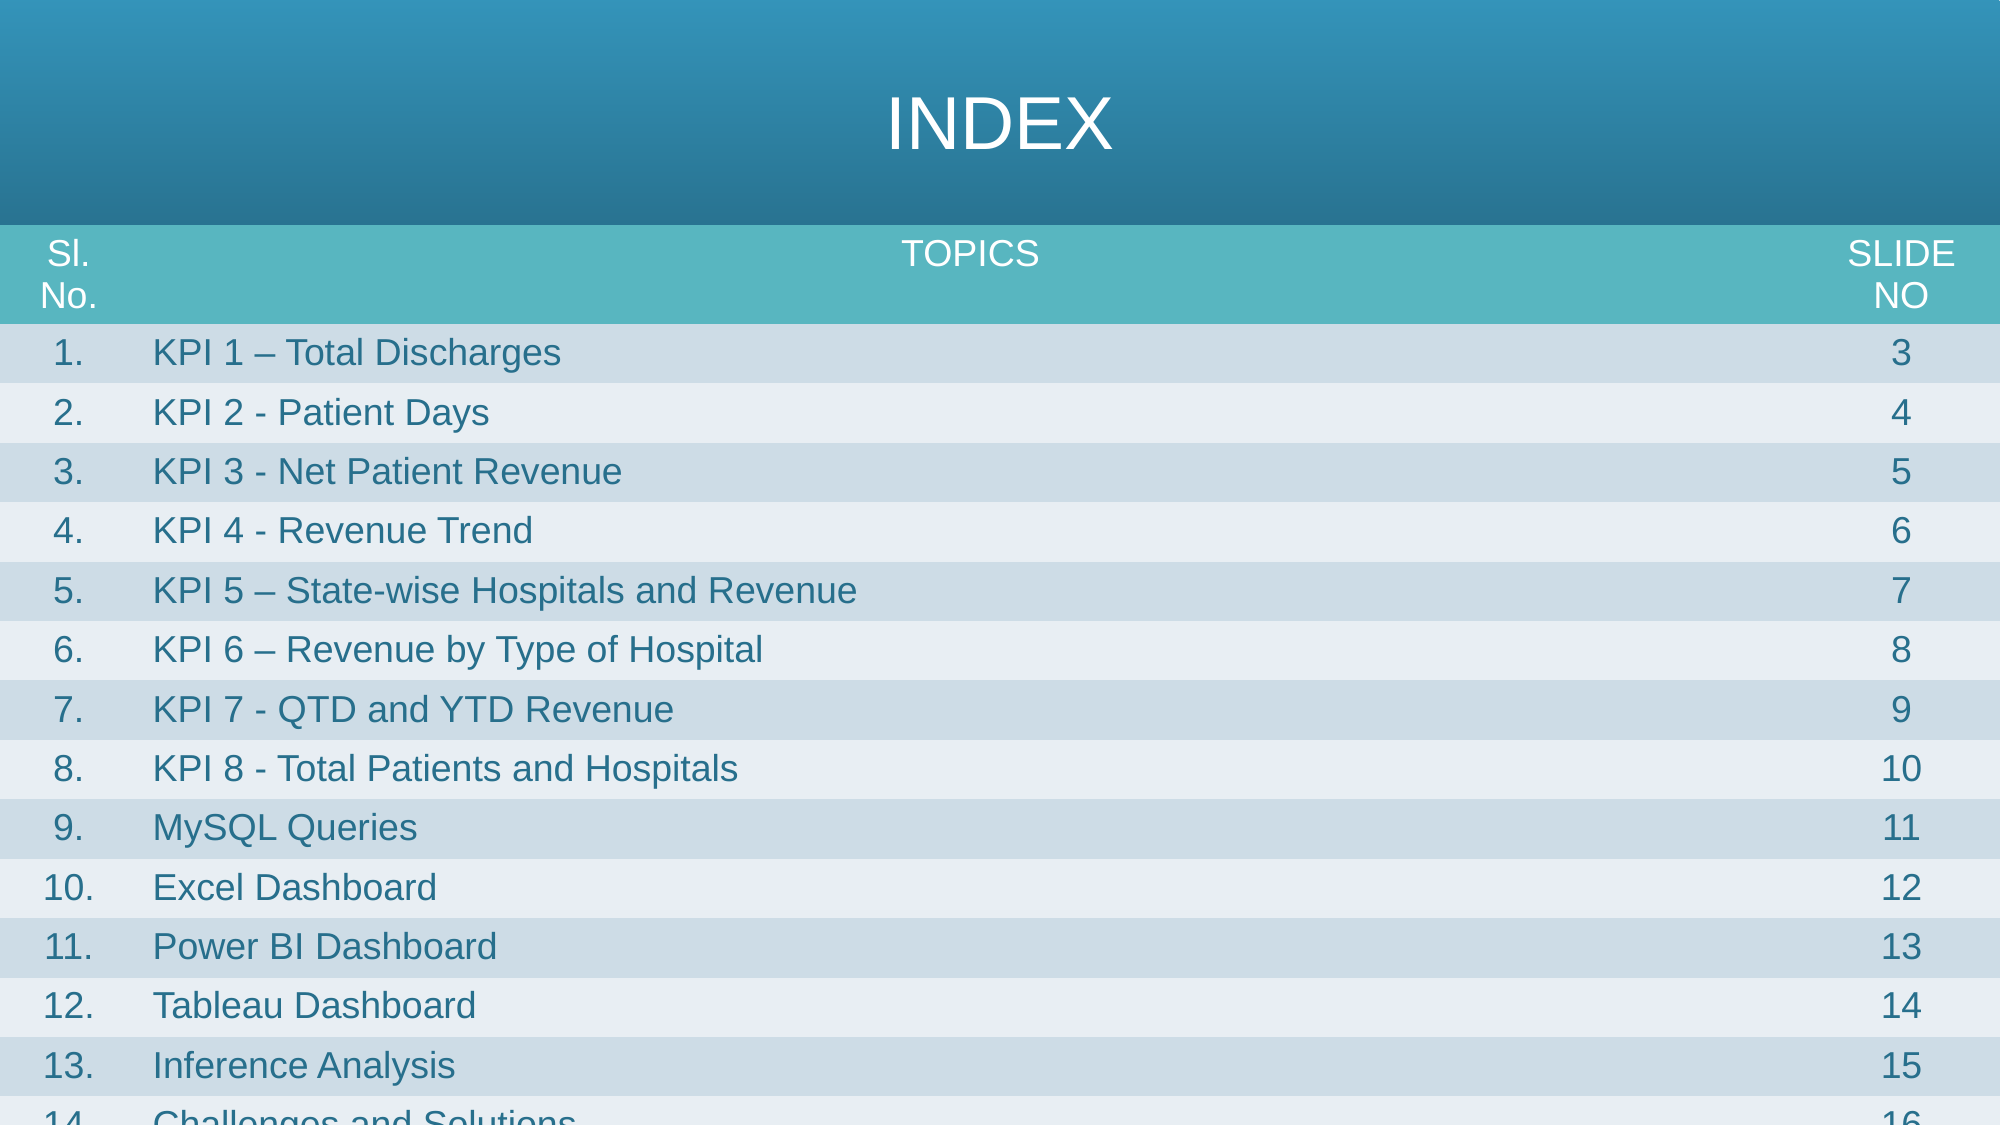

# INDEX
| Sl. No. | TOPICS | SLIDE NO |
| --- | --- | --- |
| 1. | KPI 1 – Total Discharges | 3 |
| 2. | KPI 2 - Patient Days | 4 |
| 3. | KPI 3 - Net Patient Revenue | 5 |
| 4. | KPI 4 - Revenue Trend | 6 |
| 5. | KPI 5 – State-wise Hospitals and Revenue | 7 |
| 6. | KPI 6 – Revenue by Type of Hospital | 8 |
| 7. | KPI 7 - QTD and YTD Revenue | 9 |
| 8. | KPI 8 - Total Patients and Hospitals | 10 |
| 9. | MySQL Queries | 11 |
| 10. | Excel Dashboard | 12 |
| 11. | Power BI Dashboard | 13 |
| 12. | Tableau Dashboard | 14 |
| 13. | Inference Analysis | 15 |
| 14. | Challenges and Solutions | 16 |